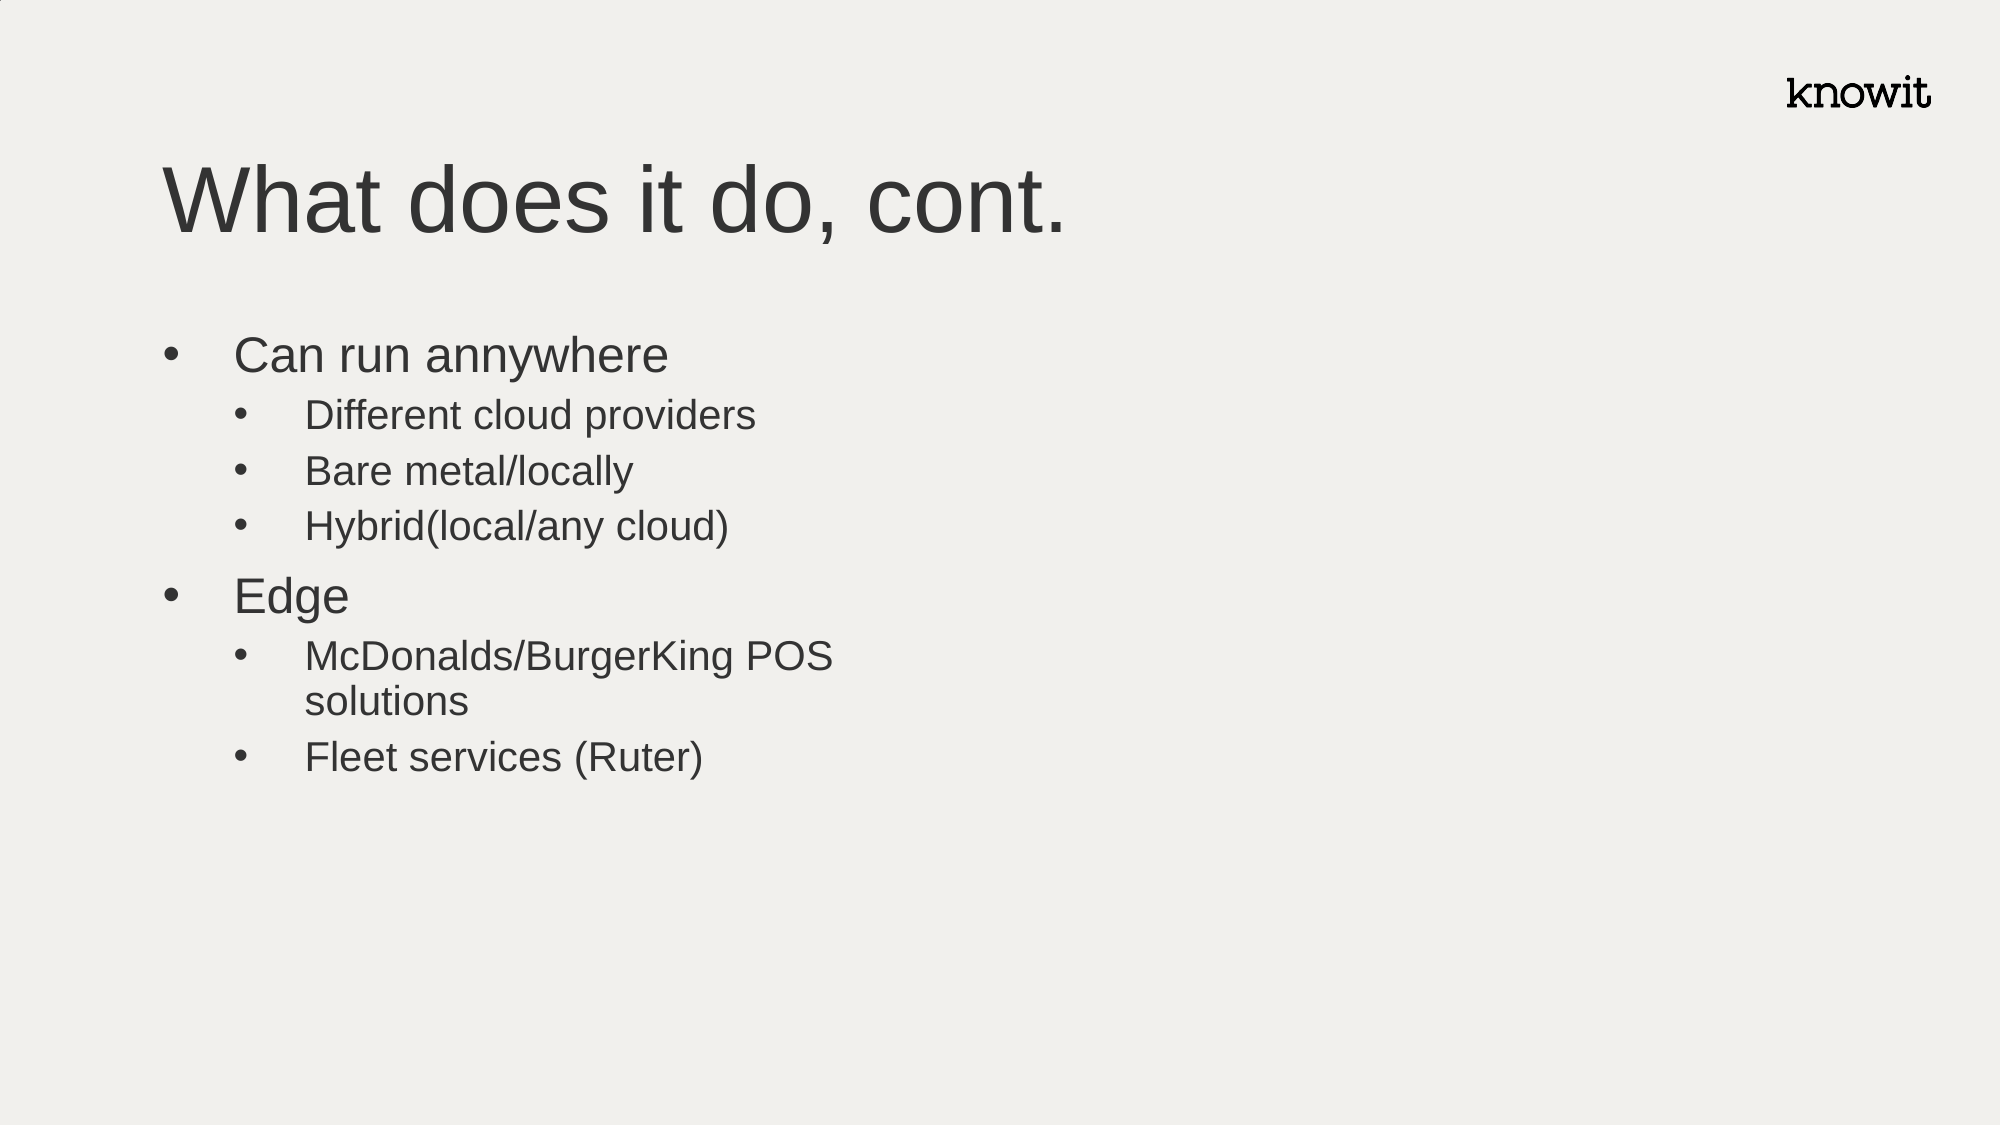

# What does it do, cont.

Can run annywhere
Different cloud providers
Bare metal/locally
Hybrid(local/any cloud)
Edge
McDonalds/BurgerKing POS solutions
Fleet services (Ruter)